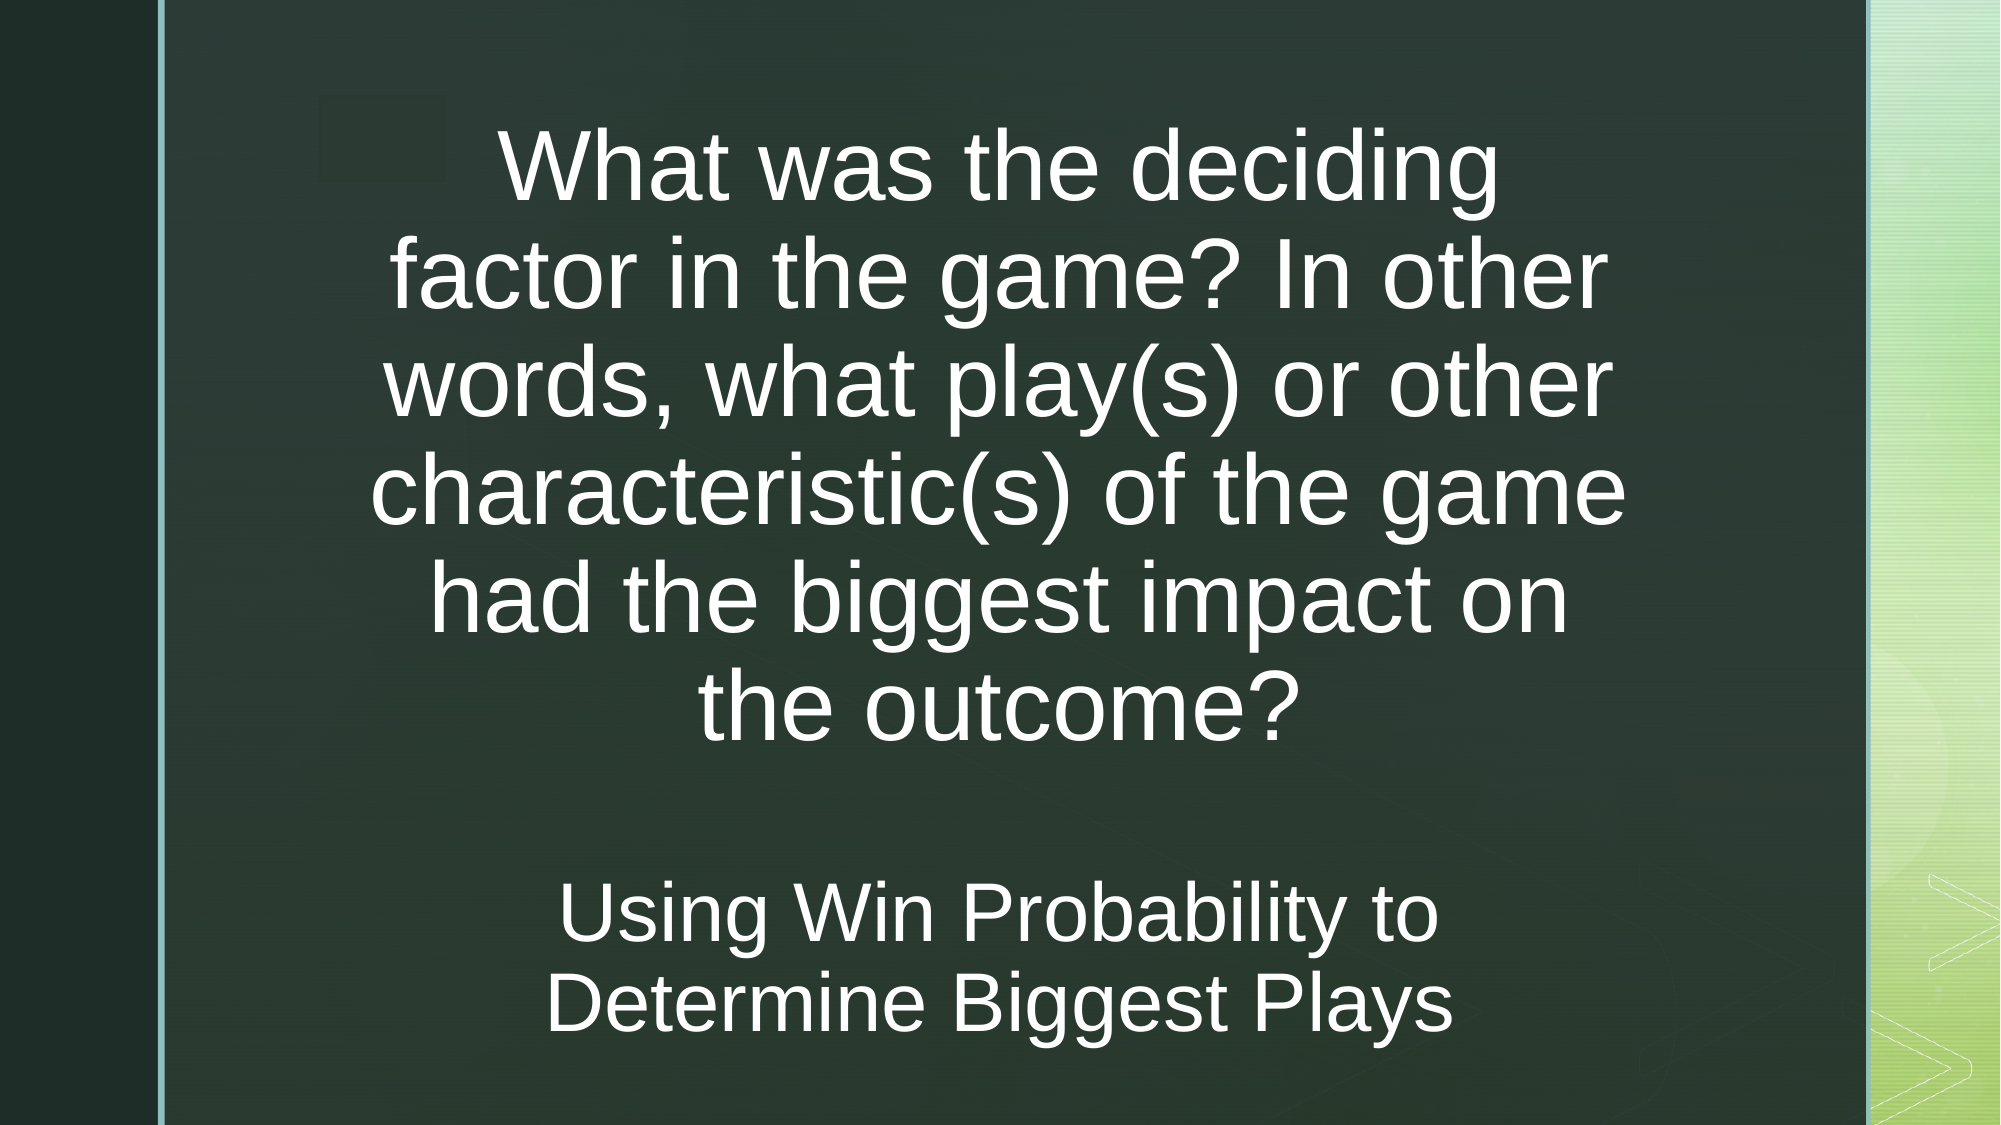

# What was the deciding factor in the game? In other words, what play(s) or other characteristic(s) of the game had the biggest impact on the outcome? Using Win Probability to Determine Biggest Plays